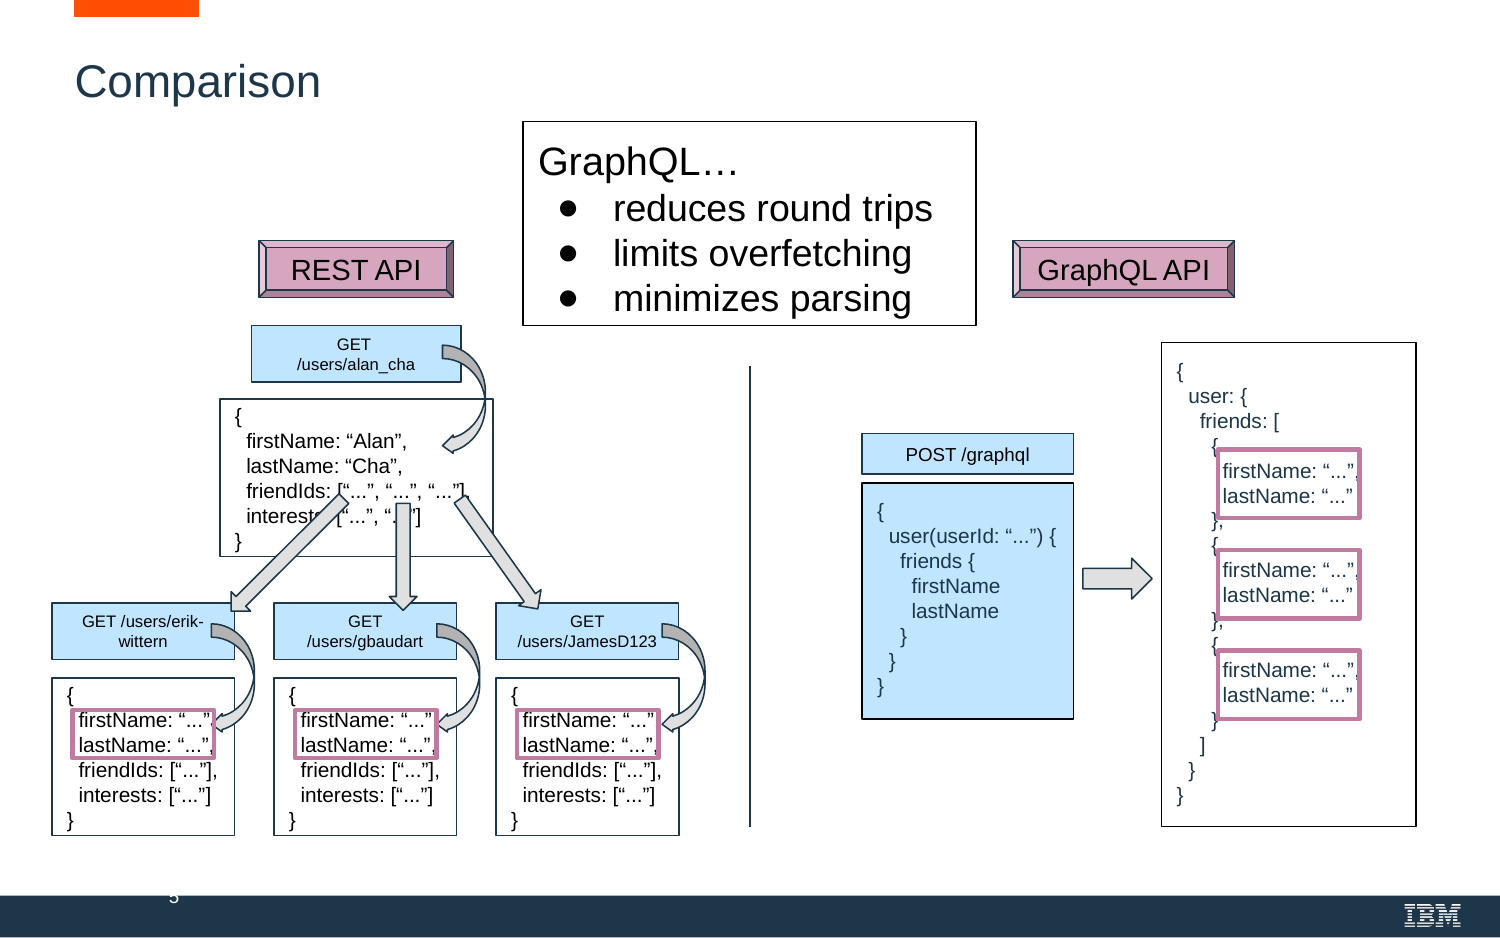

# Comparison
GraphQL…
reduces round trips
limits overfetching
minimizes parsing
REST API
GraphQL API
GET
/users/alan_cha
{
  user: {
    friends: [
      {
        firstName: “...”,
        lastName: “...”
      },
      {
        firstName: “...”,
        lastName: “...”
      },
      {
        firstName: “...”,
        lastName: “...”
      }
    ]
  }
}

{
  firstName: “Alan”,
  lastName: “Cha”,
  friendIds: [“...”, “...”, “...”],
  interests: [“...”, “...”]
}
POST /graphql

{
  user(userId: “...”) {
    friends {
      firstName
      lastName
    }
  }
}

GET /users/erik-wittern
GET /users/gbaudart
GET /users/JamesD123

{
  firstName: “...”,
  lastName: “...”,
  friendIds: [“...”],
  interests: [“...”]
}
{
  firstName: “...”,
  lastName: “...”,
  friendIds: [“...”],
  interests: [“...”]
}
{
  firstName: “...”,
  lastName: “...”,
  friendIds: [“...”],
  interests: [“...”]
}